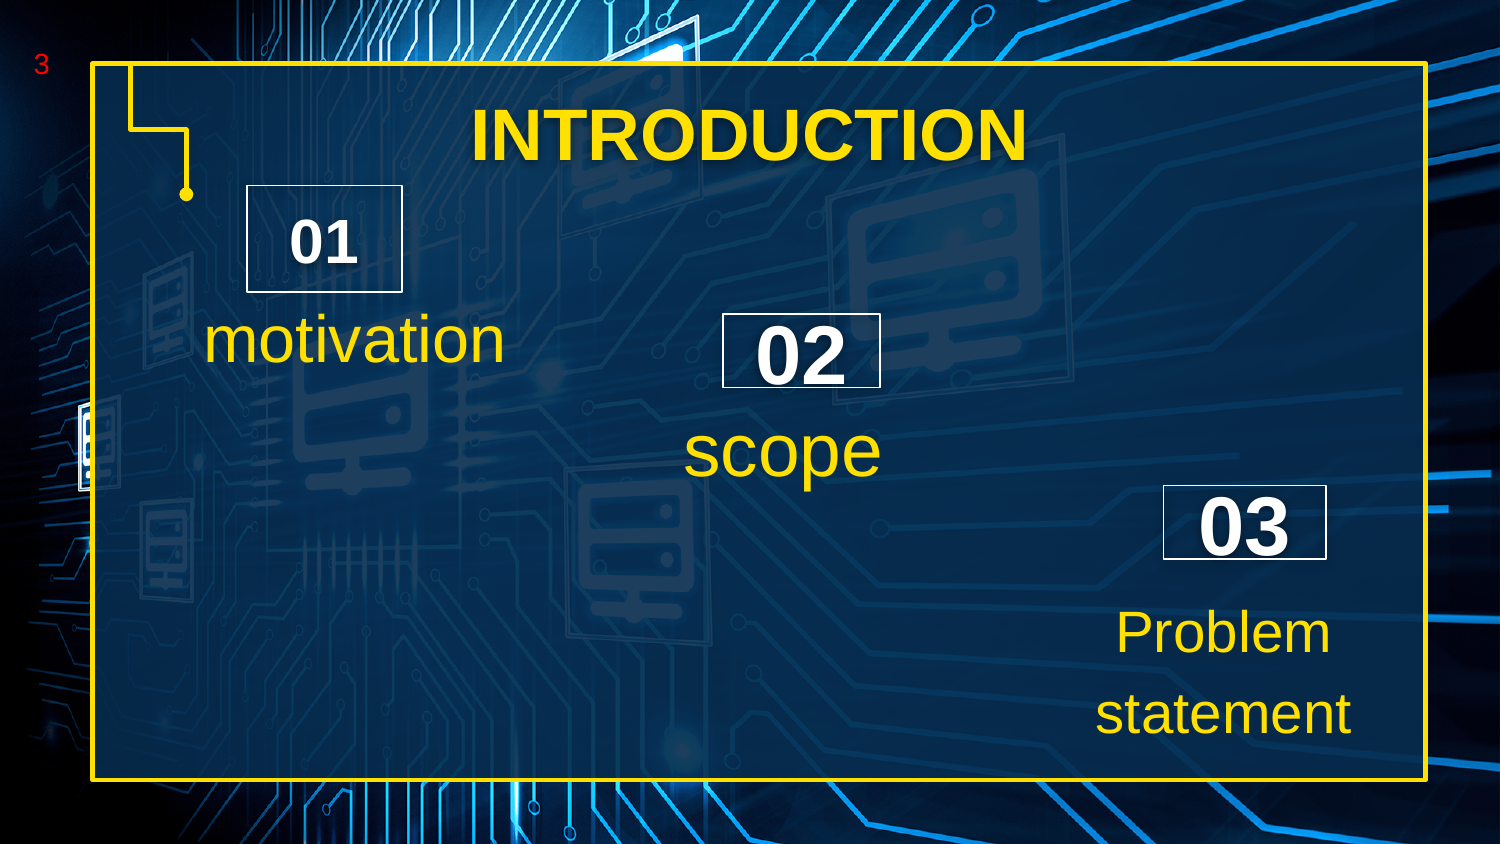

3
# INTRODUCTION
01

motivation
02
scope
03
Problem statement